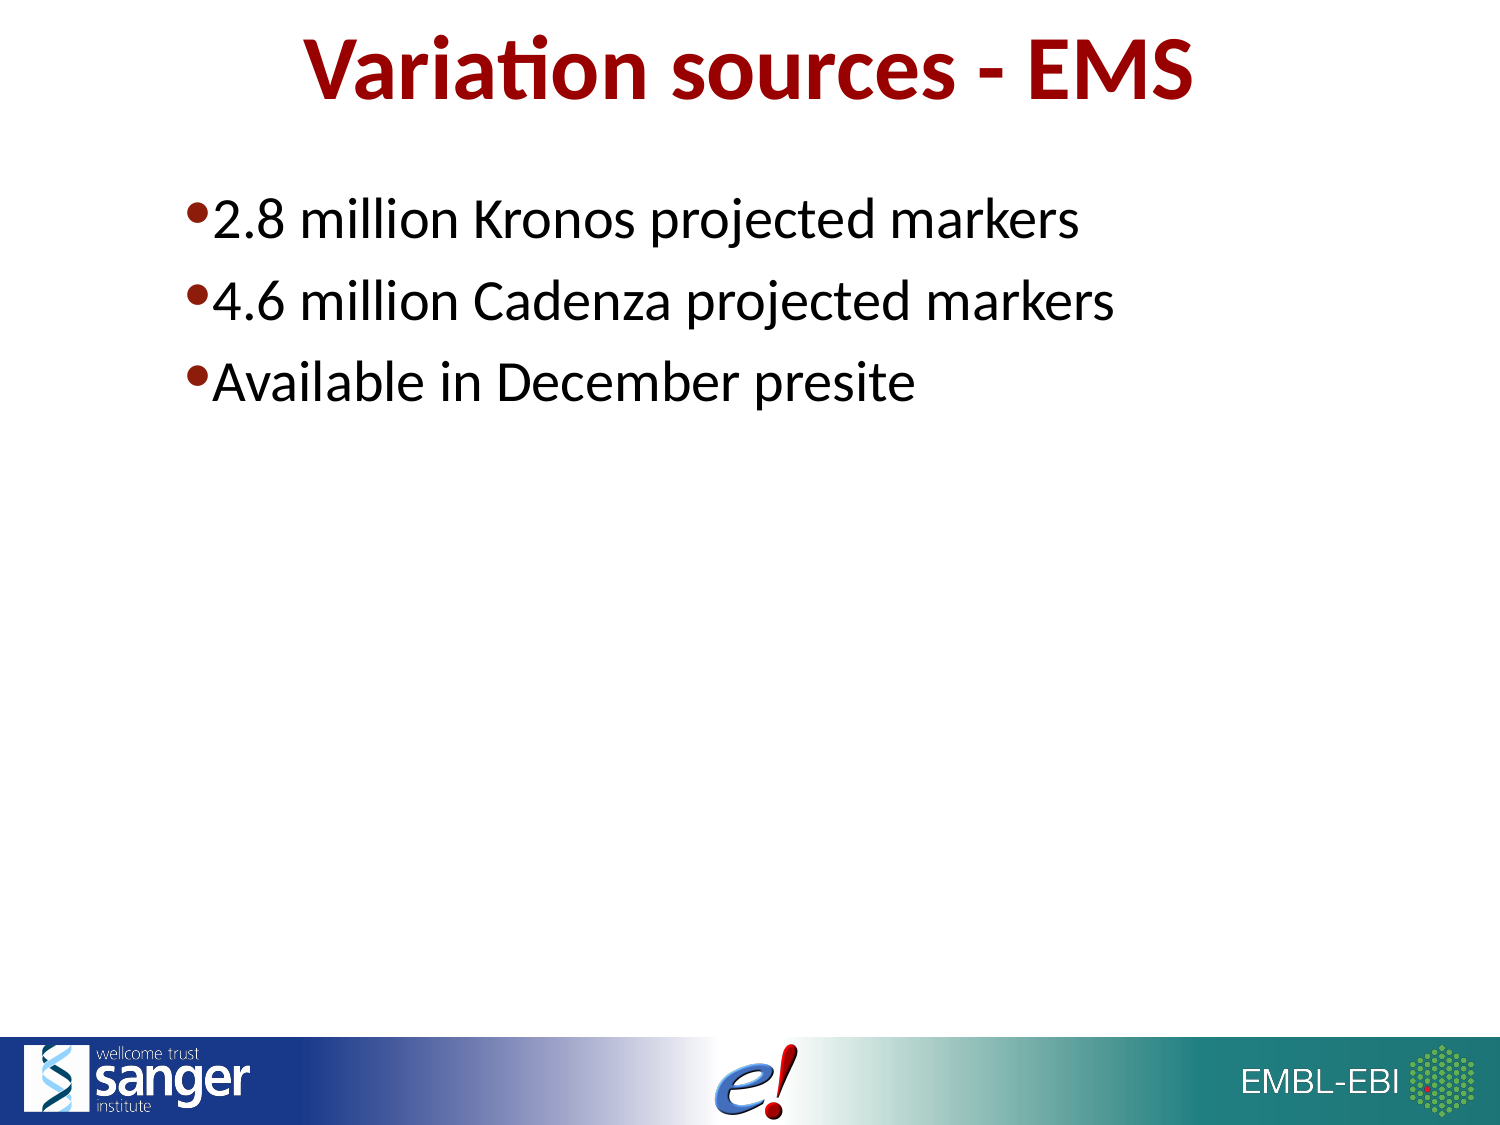

# Variation sources - EMS
2.8 million Kronos projected markers
4.6 million Cadenza projected markers
Available in December presite